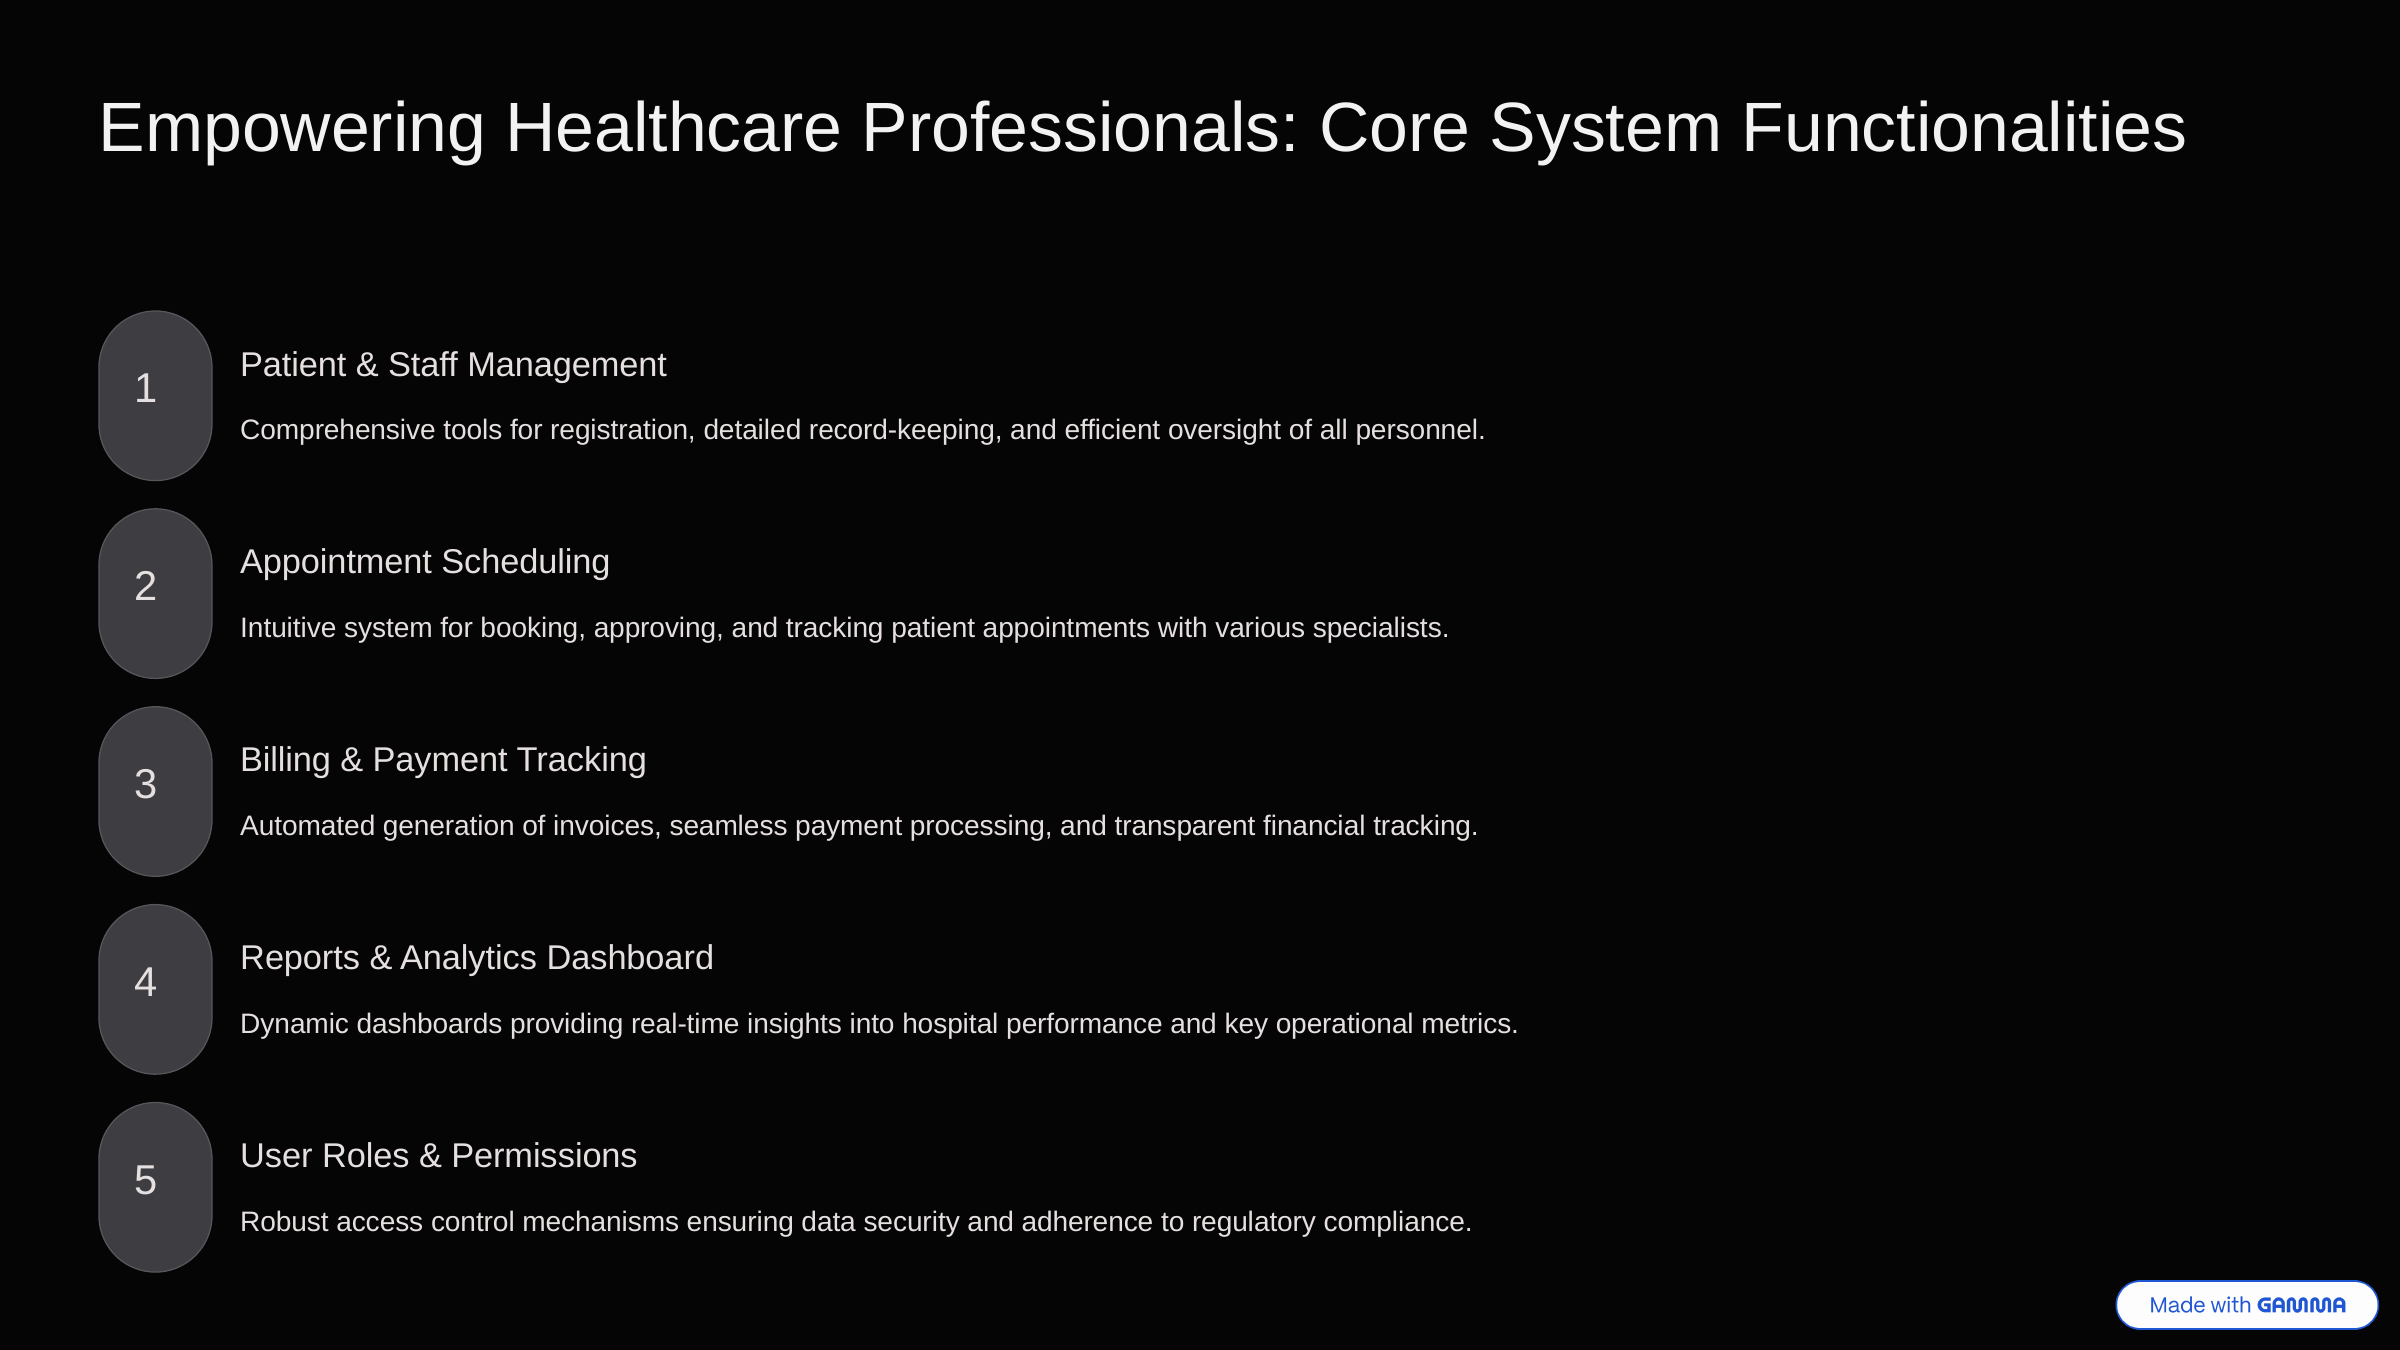

Empowering Healthcare Professionals: Core System Functionalities

Patient & Staff Management
1
Comprehensive tools for registration, detailed record-keeping, and efficient oversight of all personnel.

Appointment Scheduling
2
Intuitive system for booking, approving, and tracking patient appointments with various specialists.

Billing & Payment Tracking
3
Automated generation of invoices, seamless payment processing, and transparent financial tracking.

Reports & Analytics Dashboard
4
Dynamic dashboards providing real-time insights into hospital performance and key operational metrics.

User Roles & Permissions
5
Robust access control mechanisms ensuring data security and adherence to regulatory compliance.